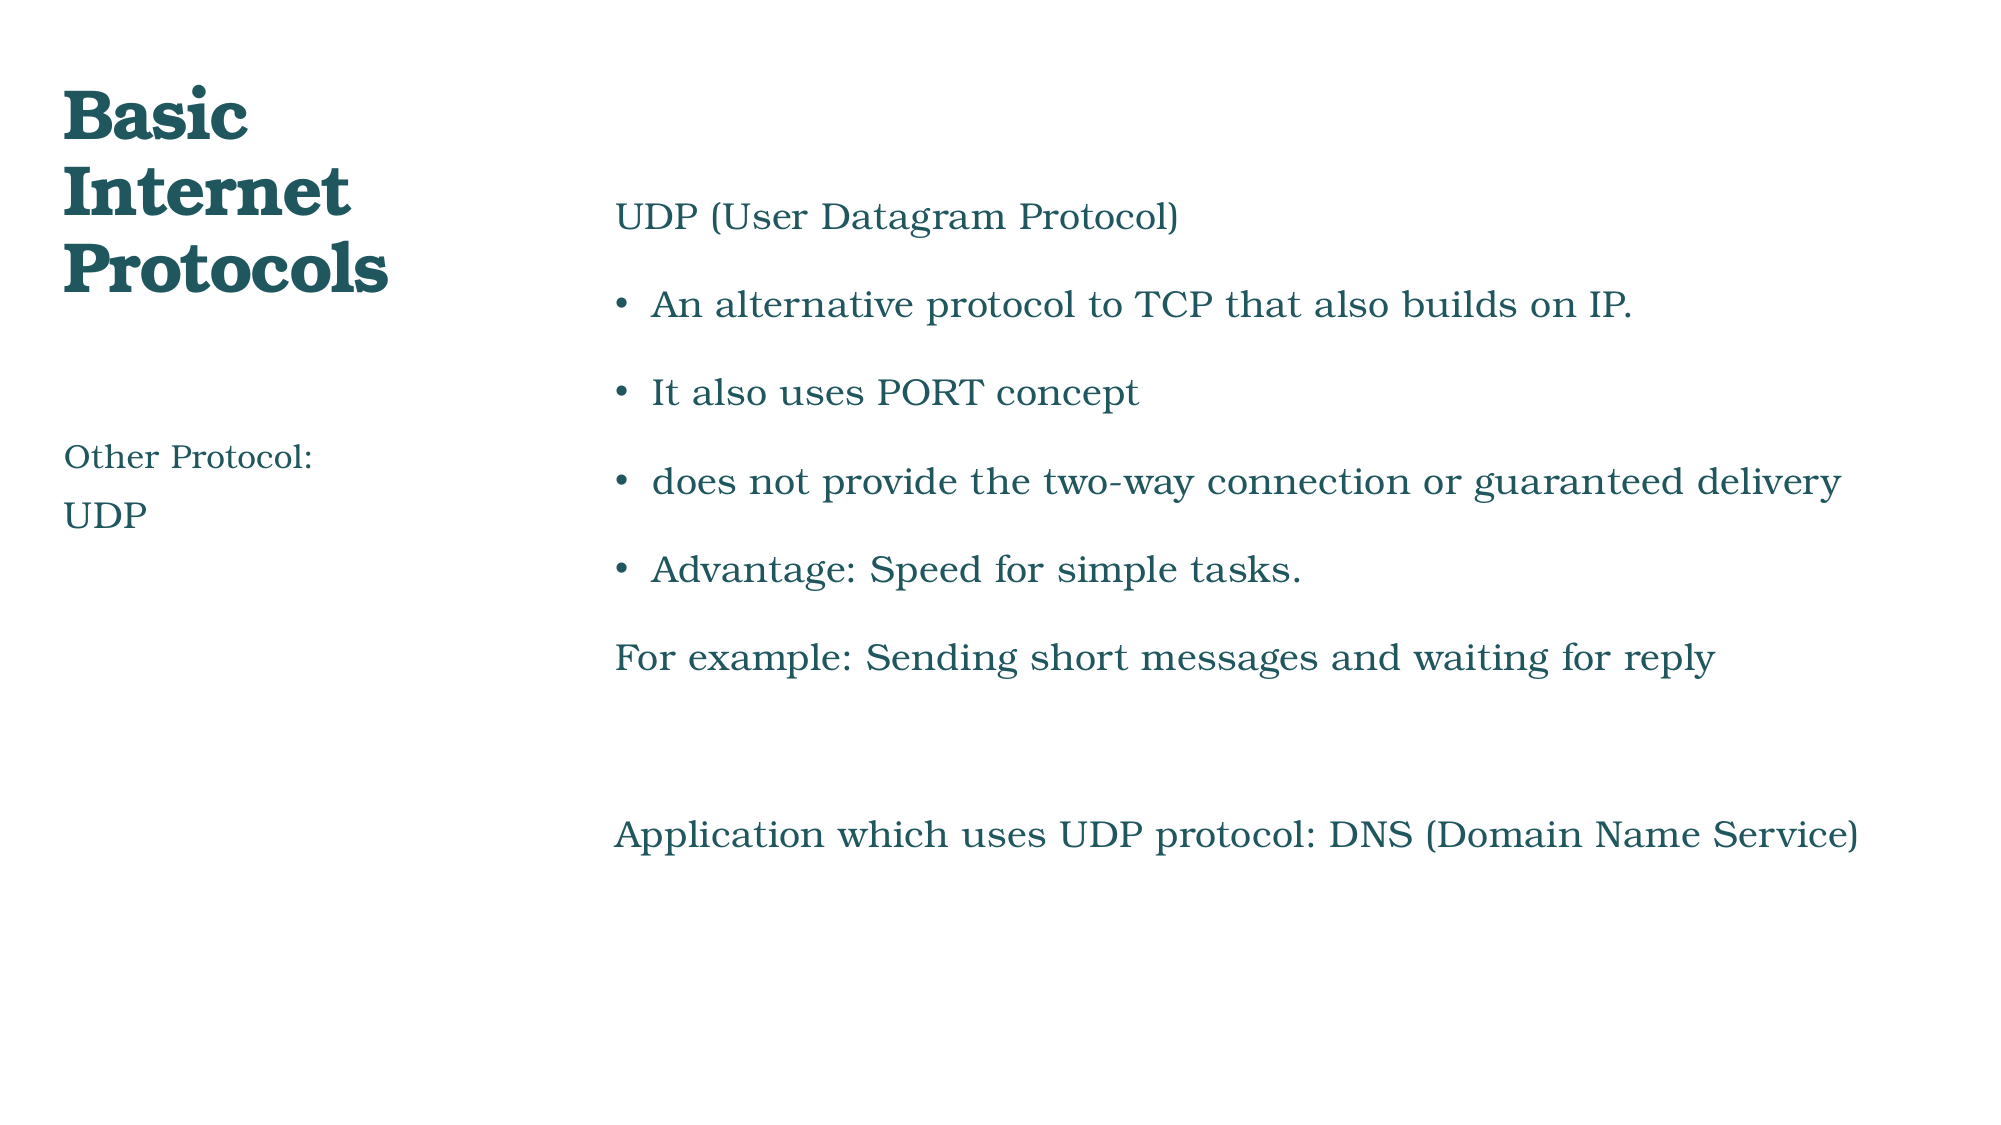

# Basic Internet Protocols
UDP (User Datagram Protocol)
An alternative protocol to TCP that also builds on IP.
It also uses PORT concept
does not provide the two-way connection or guaranteed delivery
Advantage: Speed for simple tasks.
For example: Sending short messages and waiting for reply

Application which uses UDP protocol: DNS (Domain Name Service)

Other Protocol:
UDP